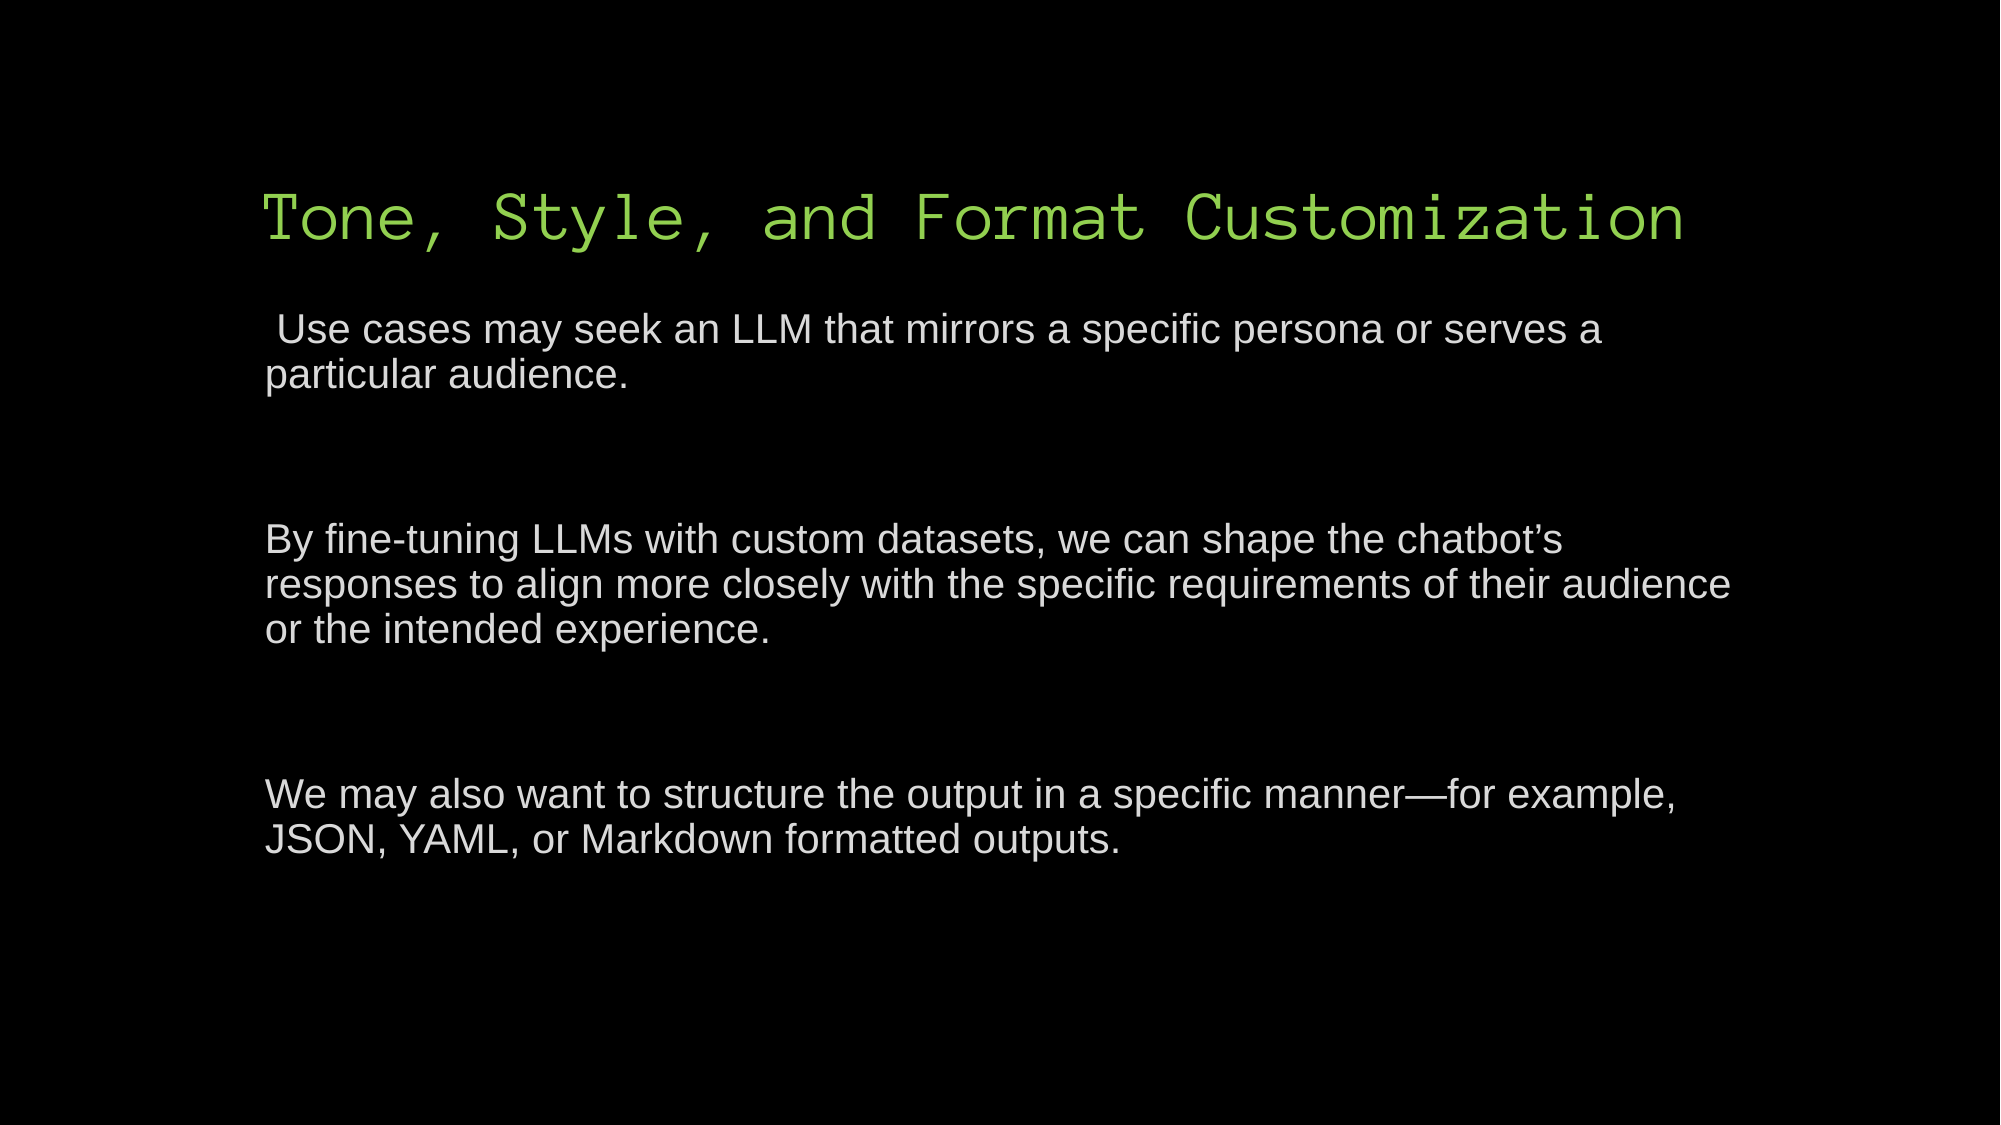

# Tone, Style, and Format Customization
 Use cases may seek an LLM that mirrors a specific persona or serves a particular audience.

By fine-tuning LLMs with custom datasets, we can shape the chatbot’s responses to align more closely with the specific requirements of their audience or the intended experience.

We may also want to structure the output in a specific manner—for example, JSON, YAML, or Markdown formatted outputs.